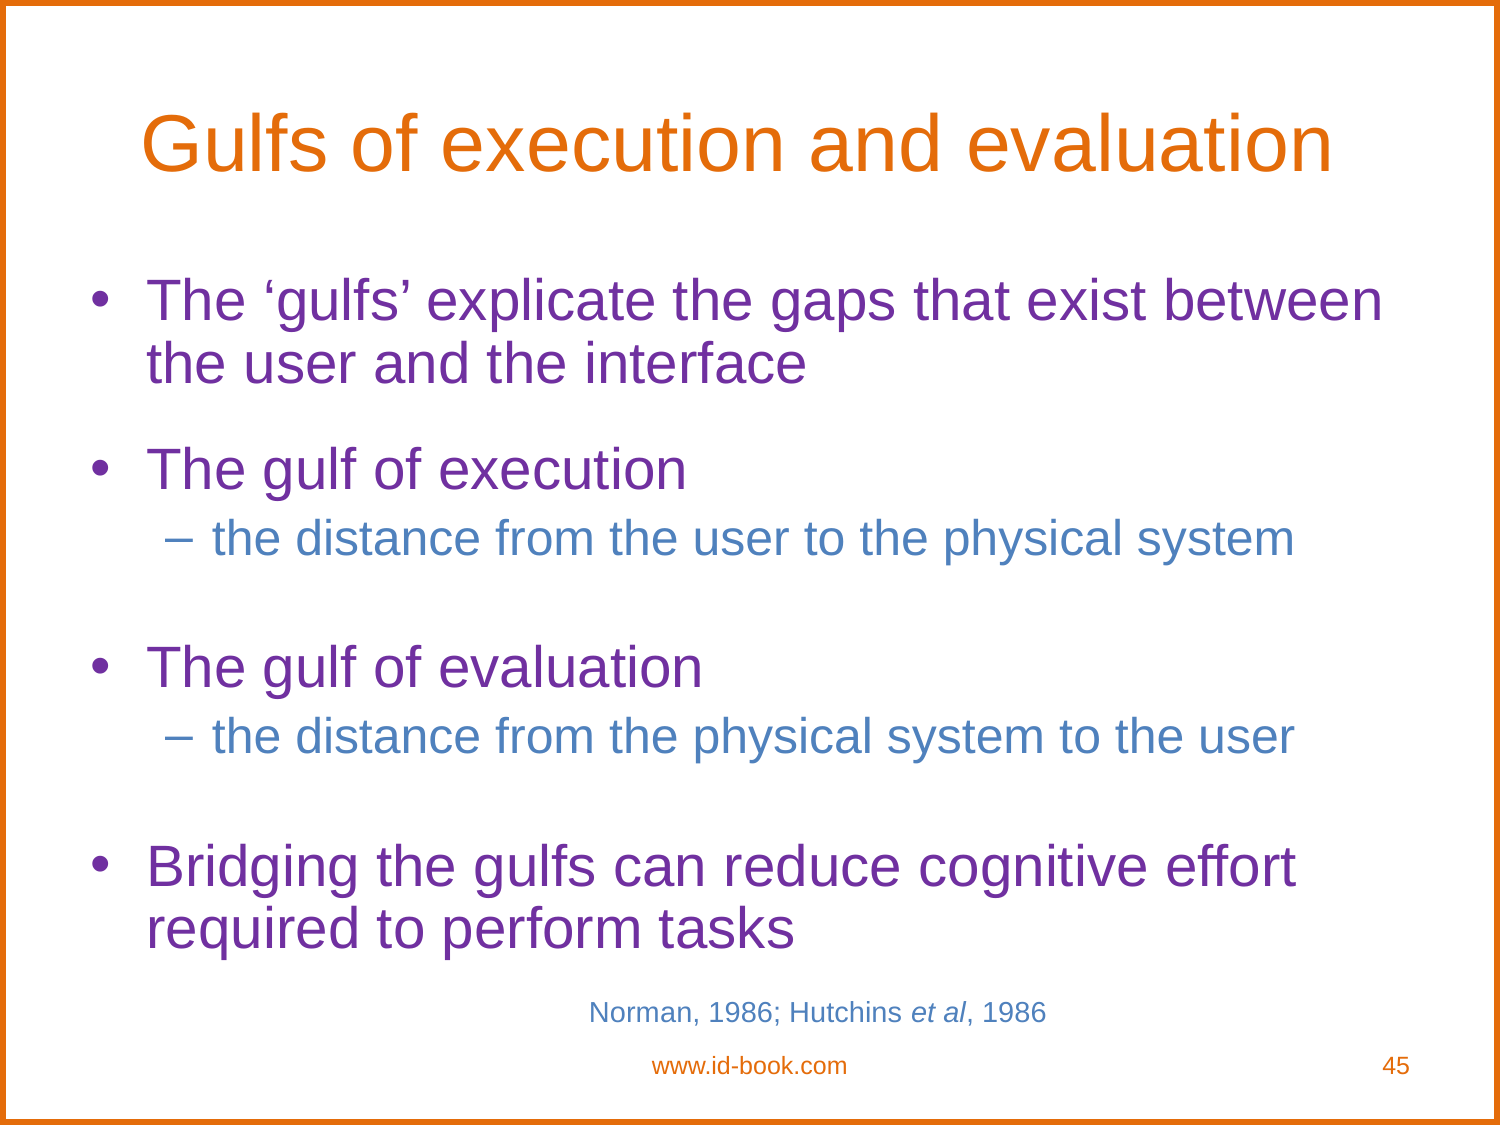

Gulfs of execution and evaluation
The ‘gulfs’ explicate the gaps that exist between the user and the interface

The gulf of execution
the distance from the user to the physical system

The gulf of evaluation
the distance from the physical system to the user

Bridging the gulfs can reduce cognitive effort required to perform tasks
Norman, 1986; Hutchins et al, 1986
www.id-book.com
45